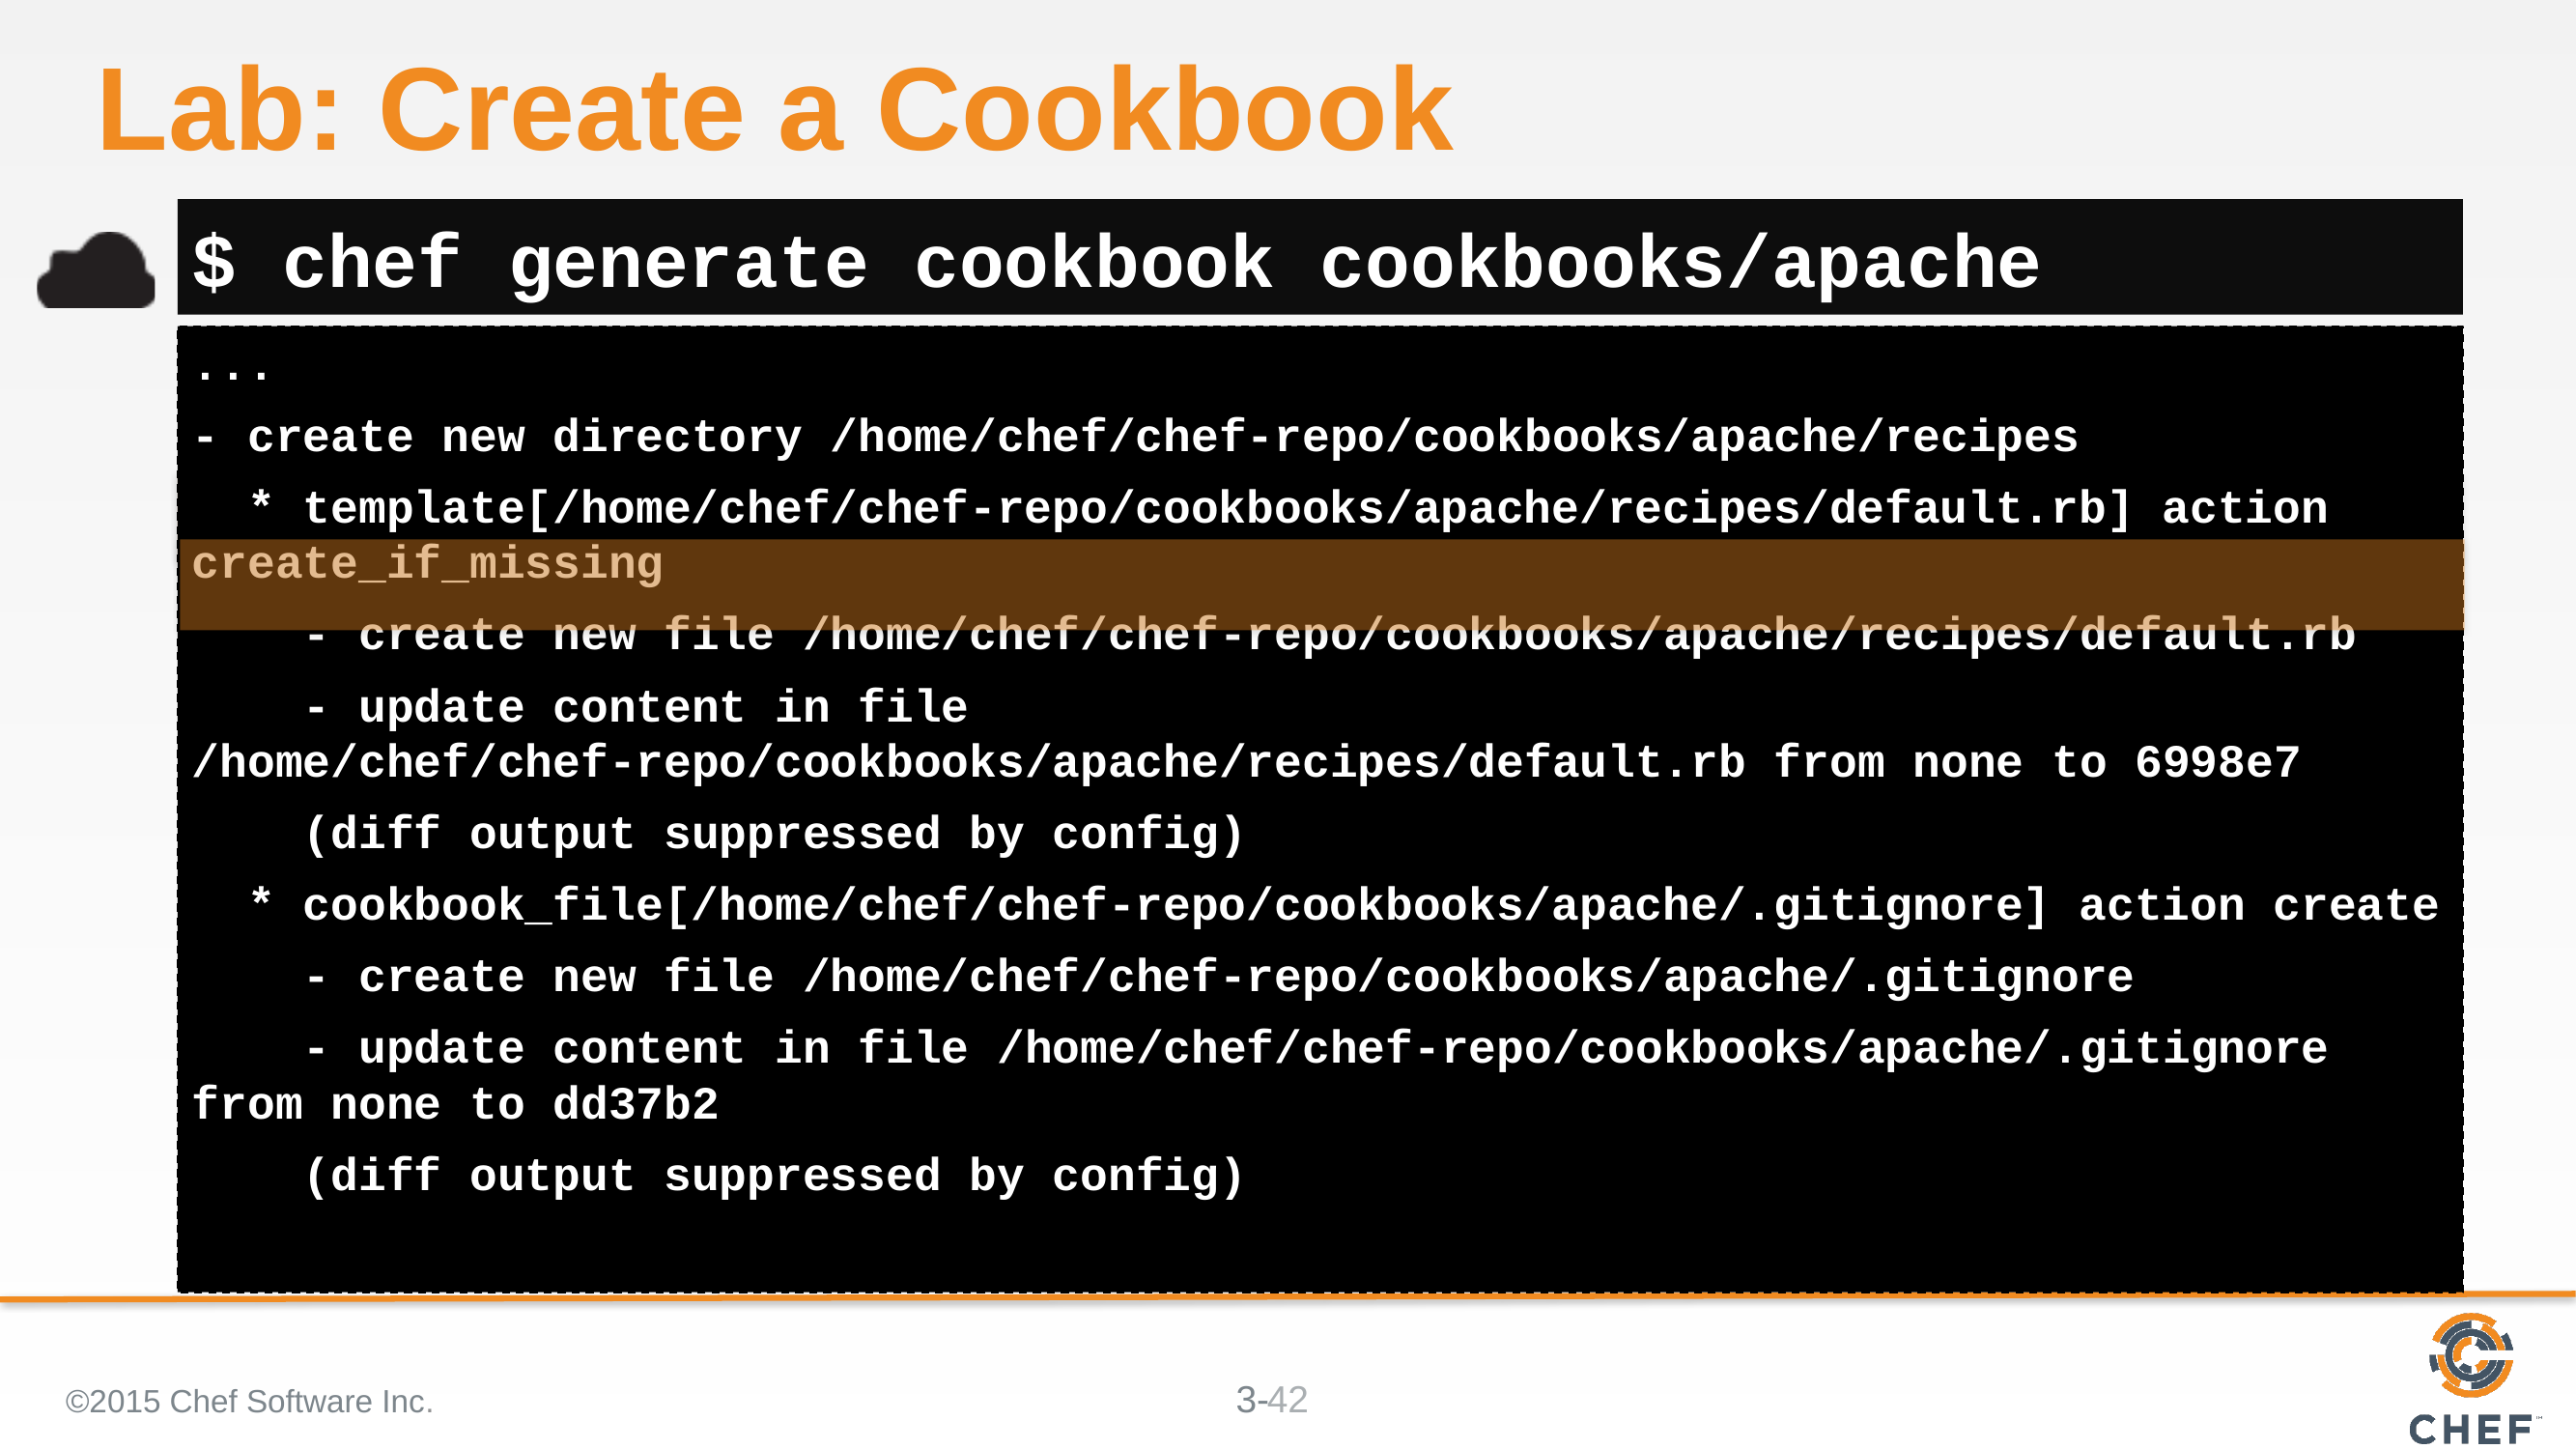

# Lab: Create a Cookbook
$ chef generate cookbook cookbooks/apache
...
- create new directory /home/chef/chef-repo/cookbooks/apache/recipes
  * template[/home/chef/chef-repo/cookbooks/apache/recipes/default.rb] action create_if_missing
    - create new file /home/chef/chef-repo/cookbooks/apache/recipes/default.rb
    - update content in file /home/chef/chef-repo/cookbooks/apache/recipes/default.rb from none to 6998e7
    (diff output suppressed by config)
  * cookbook_file[/home/chef/chef-repo/cookbooks/apache/.gitignore] action create
    - create new file /home/chef/chef-repo/cookbooks/apache/.gitignore
    - update content in file /home/chef/chef-repo/cookbooks/apache/.gitignore from none to dd37b2
    (diff output suppressed by config)

©2015 Chef Software Inc.
42